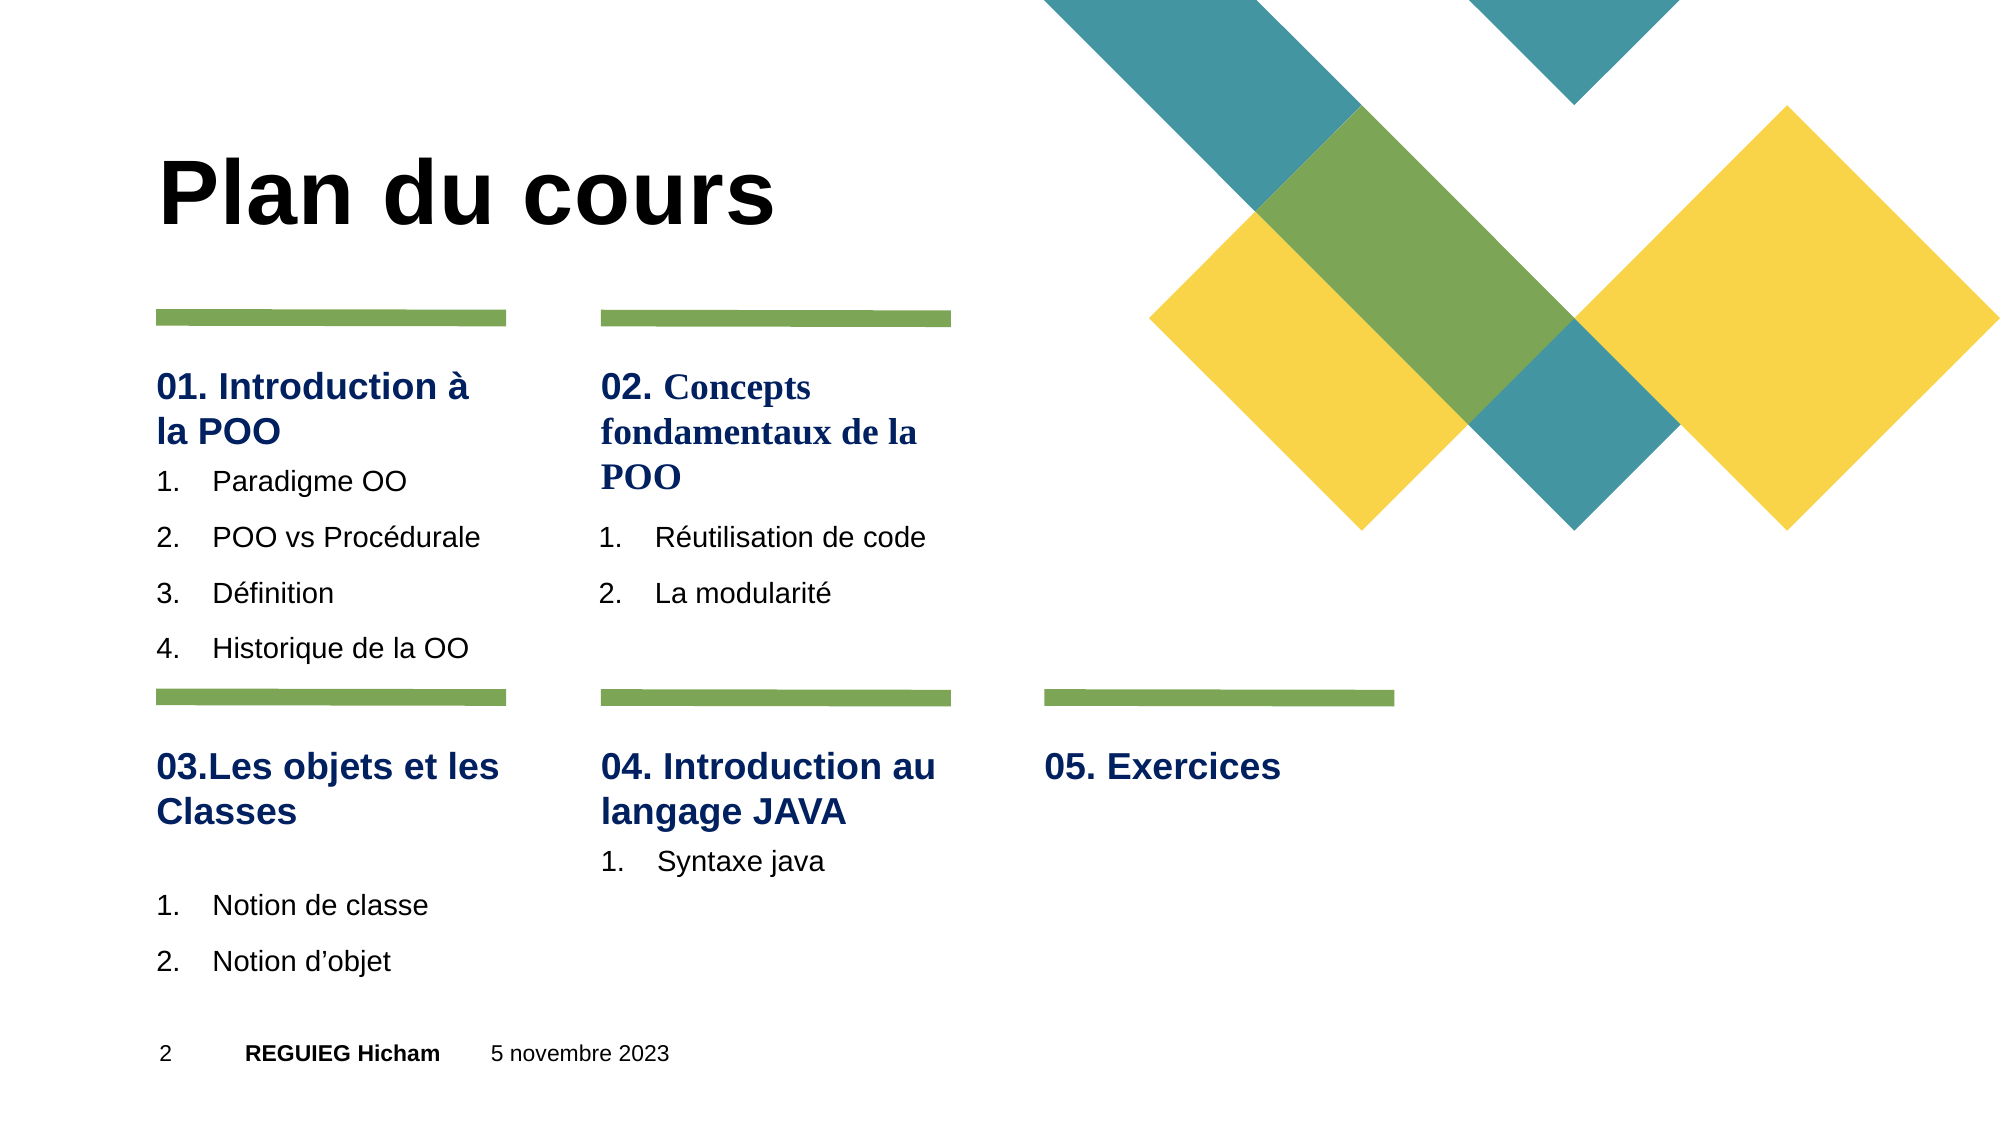

# Plan du cours
01. Introduction à la POO
02. Concepts fondamentaux de la POO
Paradigme OO
POO vs Procédurale
Définition
Historique de la OO

Réutilisation de code
La modularité
03.Les objets et les Classes
04. Introduction au langage JAVA
05. Exercices
Syntaxe java
Notion de classe
Notion d’objet
2
REGUIEG Hicham
5 novembre 2023